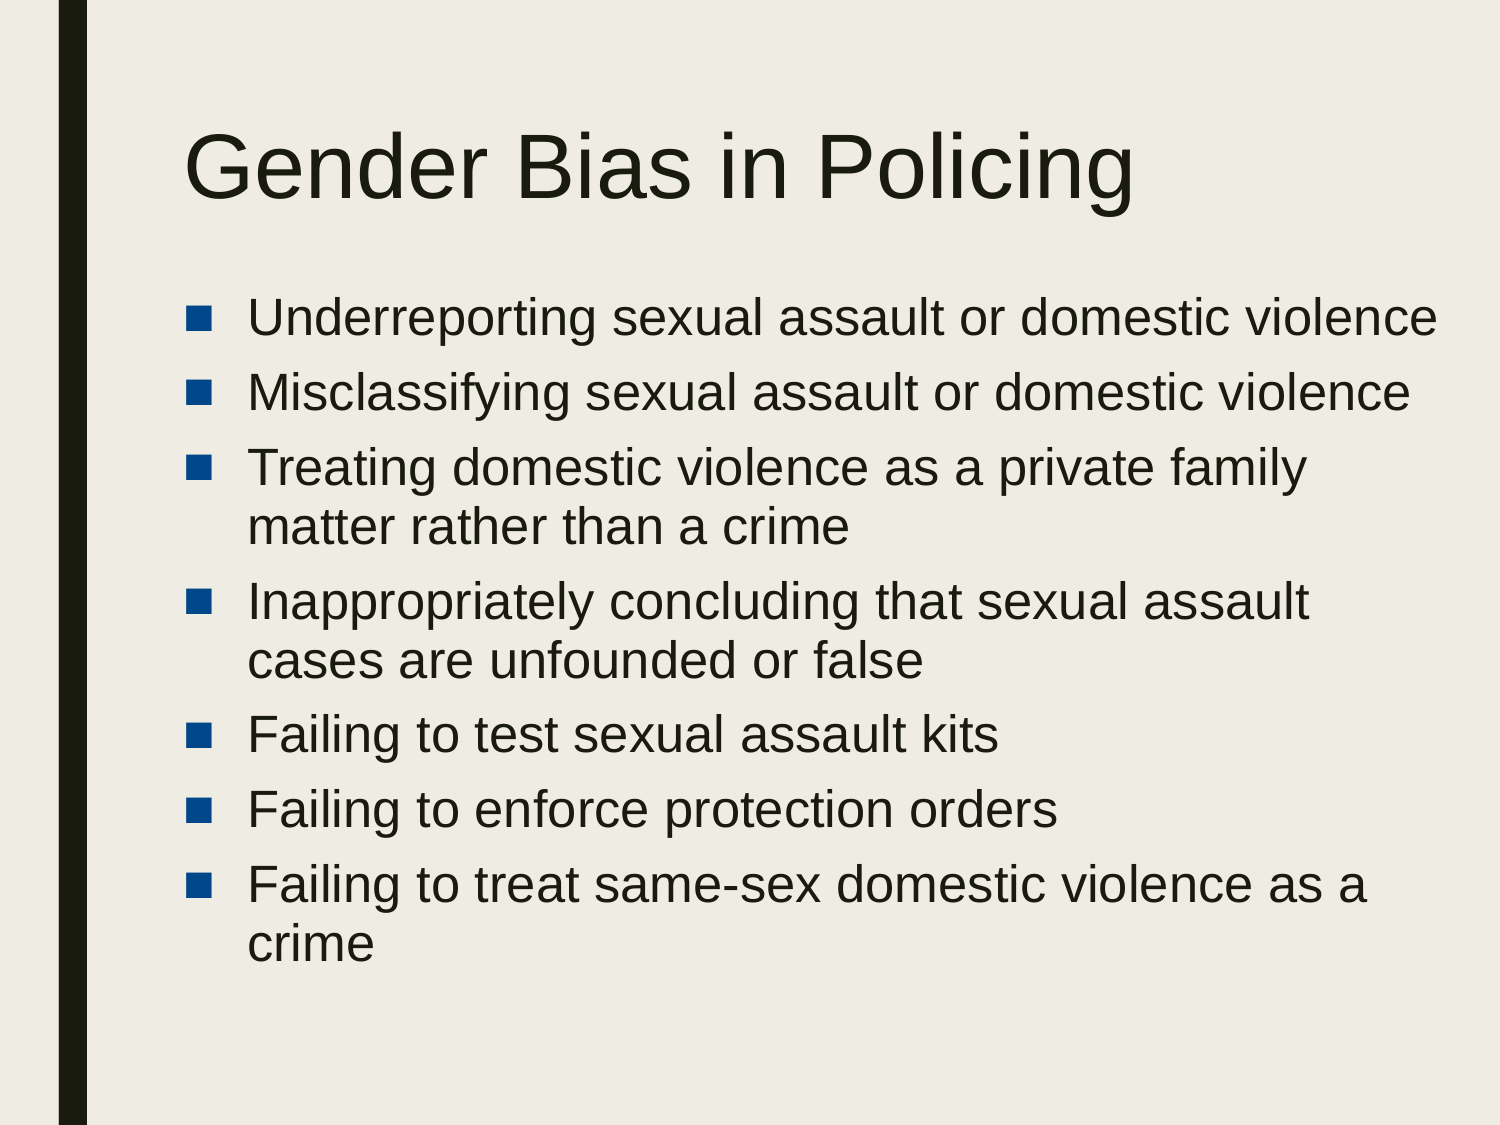

# Gender Bias in Policing
Underreporting sexual assault or domestic violence
Misclassifying sexual assault or domestic violence
Treating domestic violence as a private family matter rather than a crime
Inappropriately concluding that sexual assault cases are unfounded or false
Failing to test sexual assault kits
Failing to enforce protection orders
Failing to treat same-sex domestic violence as a crime